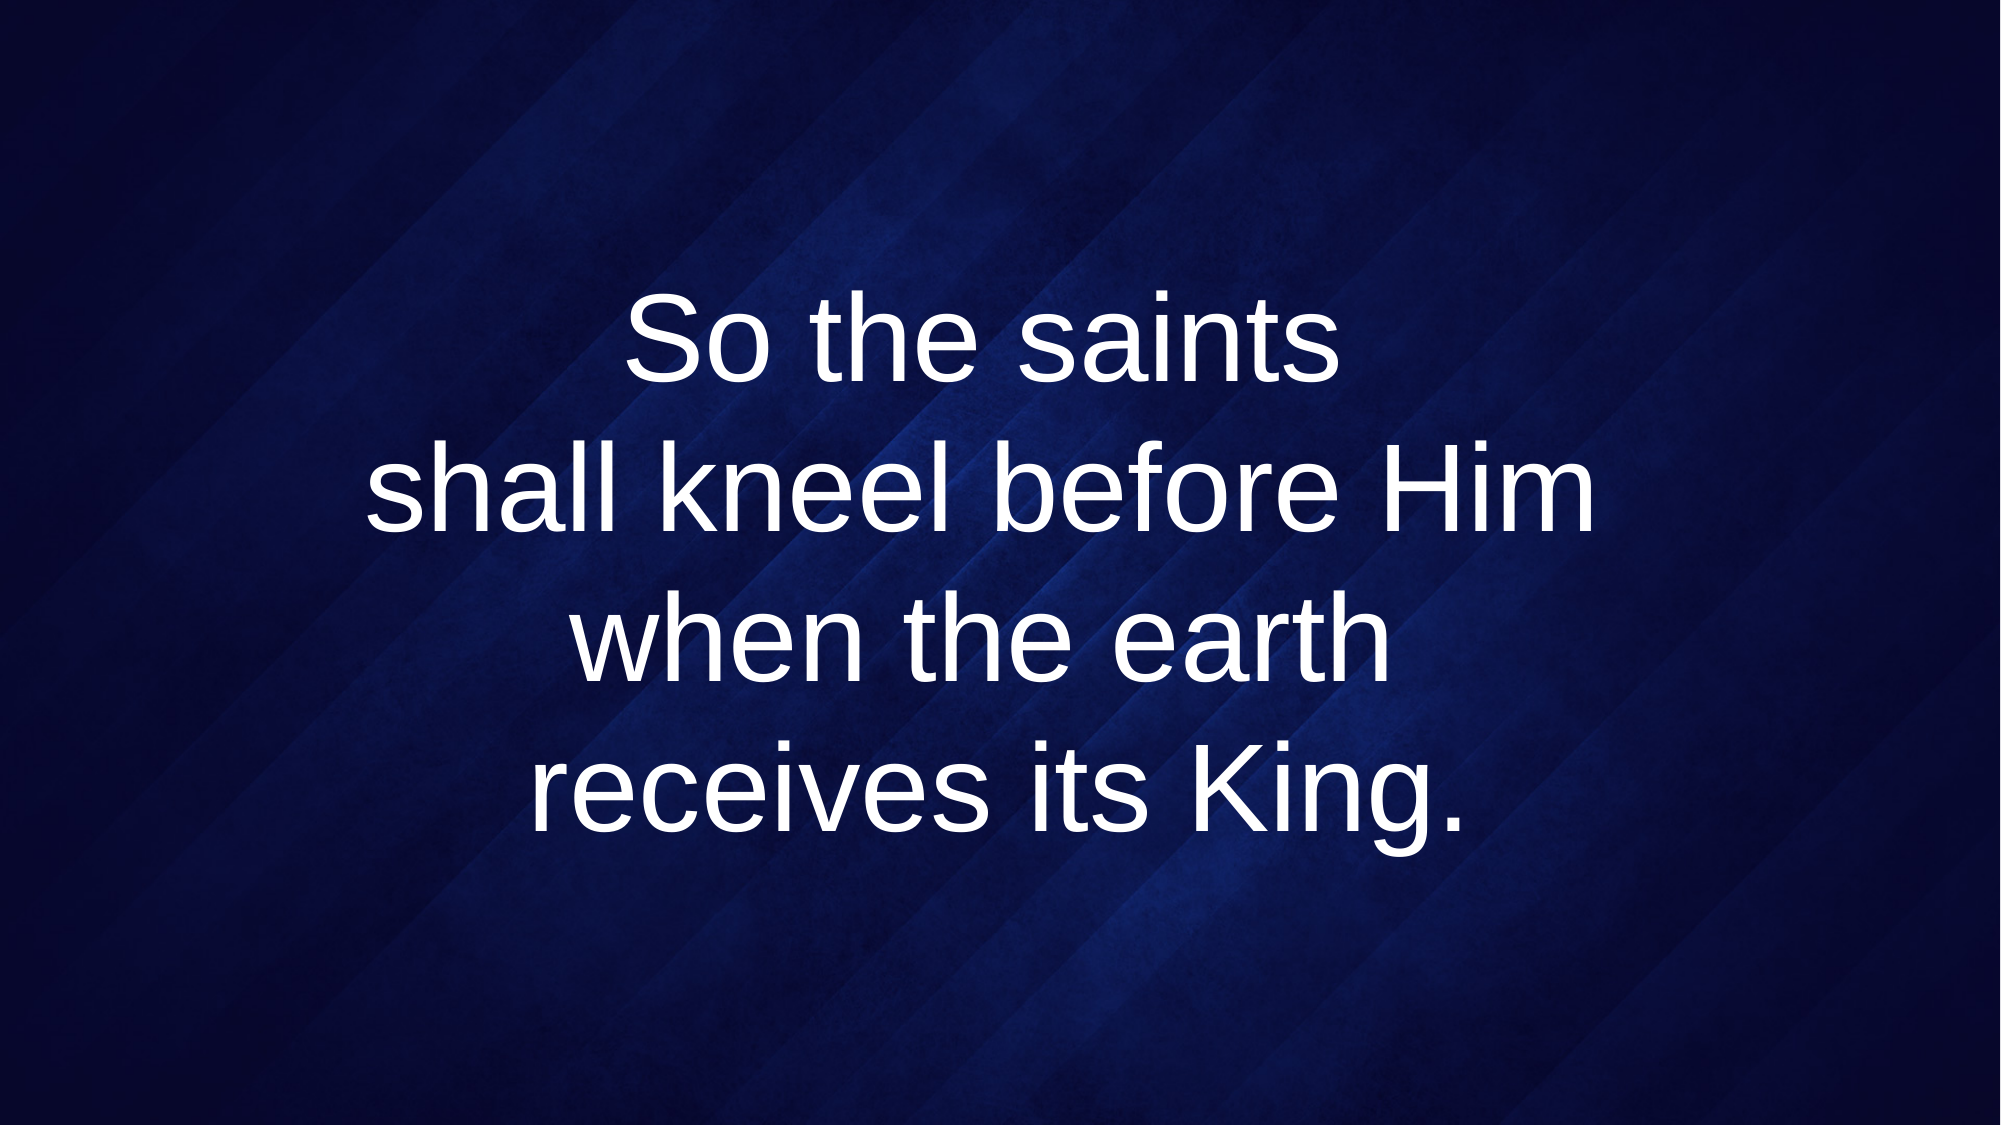

# So the saints shall kneel before Him when the earth receives its King.